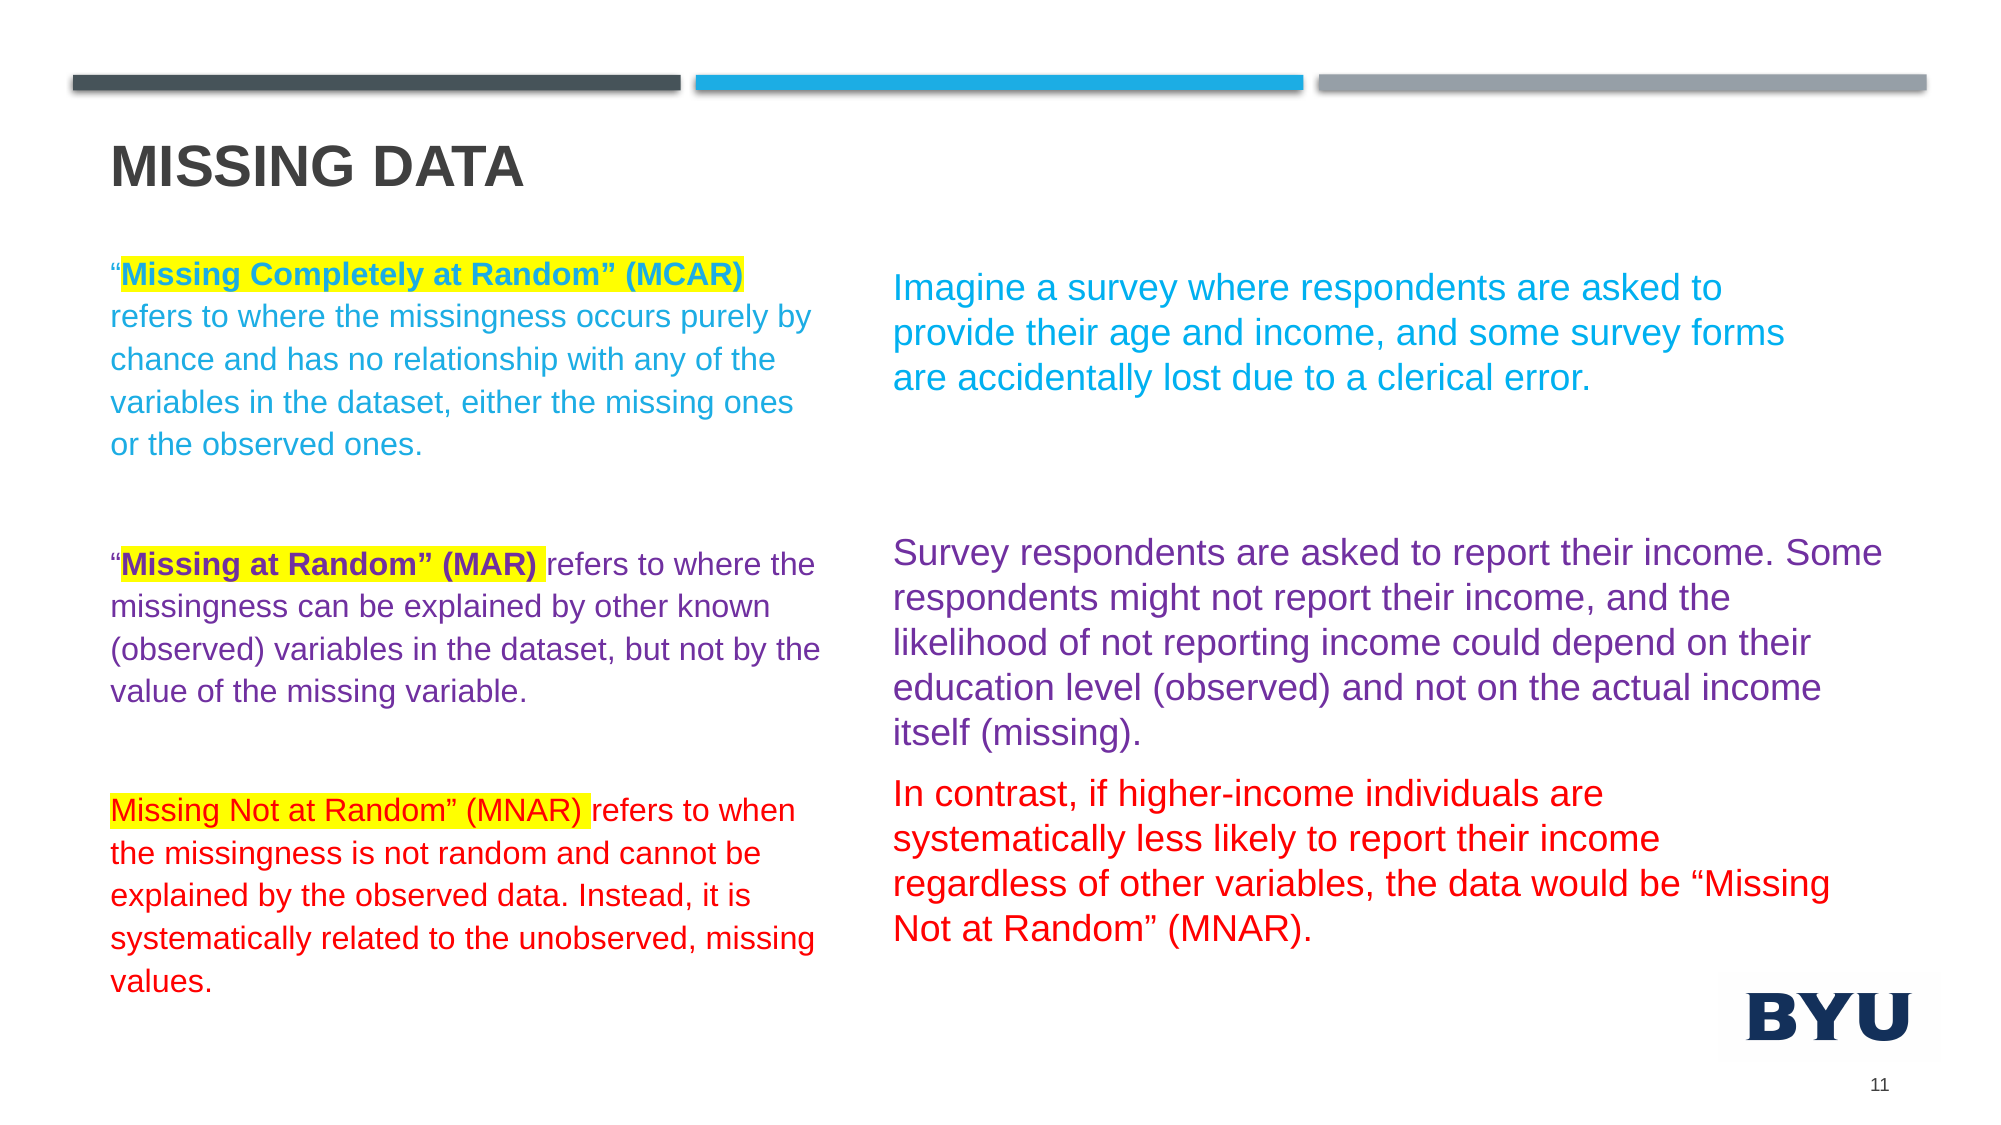

# Missing Data
“Missing Completely at Random” (MCAR) refers to where the missingness occurs purely by chance and has no relationship with any of the variables in the dataset, either the missing ones or the observed ones.

“Missing at Random” (MAR) refers to where the missingness can be explained by other known (observed) variables in the dataset, but not by the value of the missing variable.

Missing Not at Random” (MNAR) refers to when the missingness is not random and cannot be explained by the observed data. Instead, it is systematically related to the unobserved, missing values.
Imagine a survey where respondents are asked to provide their age and income, and some survey forms are accidentally lost due to a clerical error.
Survey respondents are asked to report their income. Some respondents might not report their income, and the likelihood of not reporting income could depend on their education level (observed) and not on the actual income itself (missing).
In contrast, if higher-income individuals are systematically less likely to report their income regardless of other variables, the data would be “Missing Not at Random” (MNAR).
11